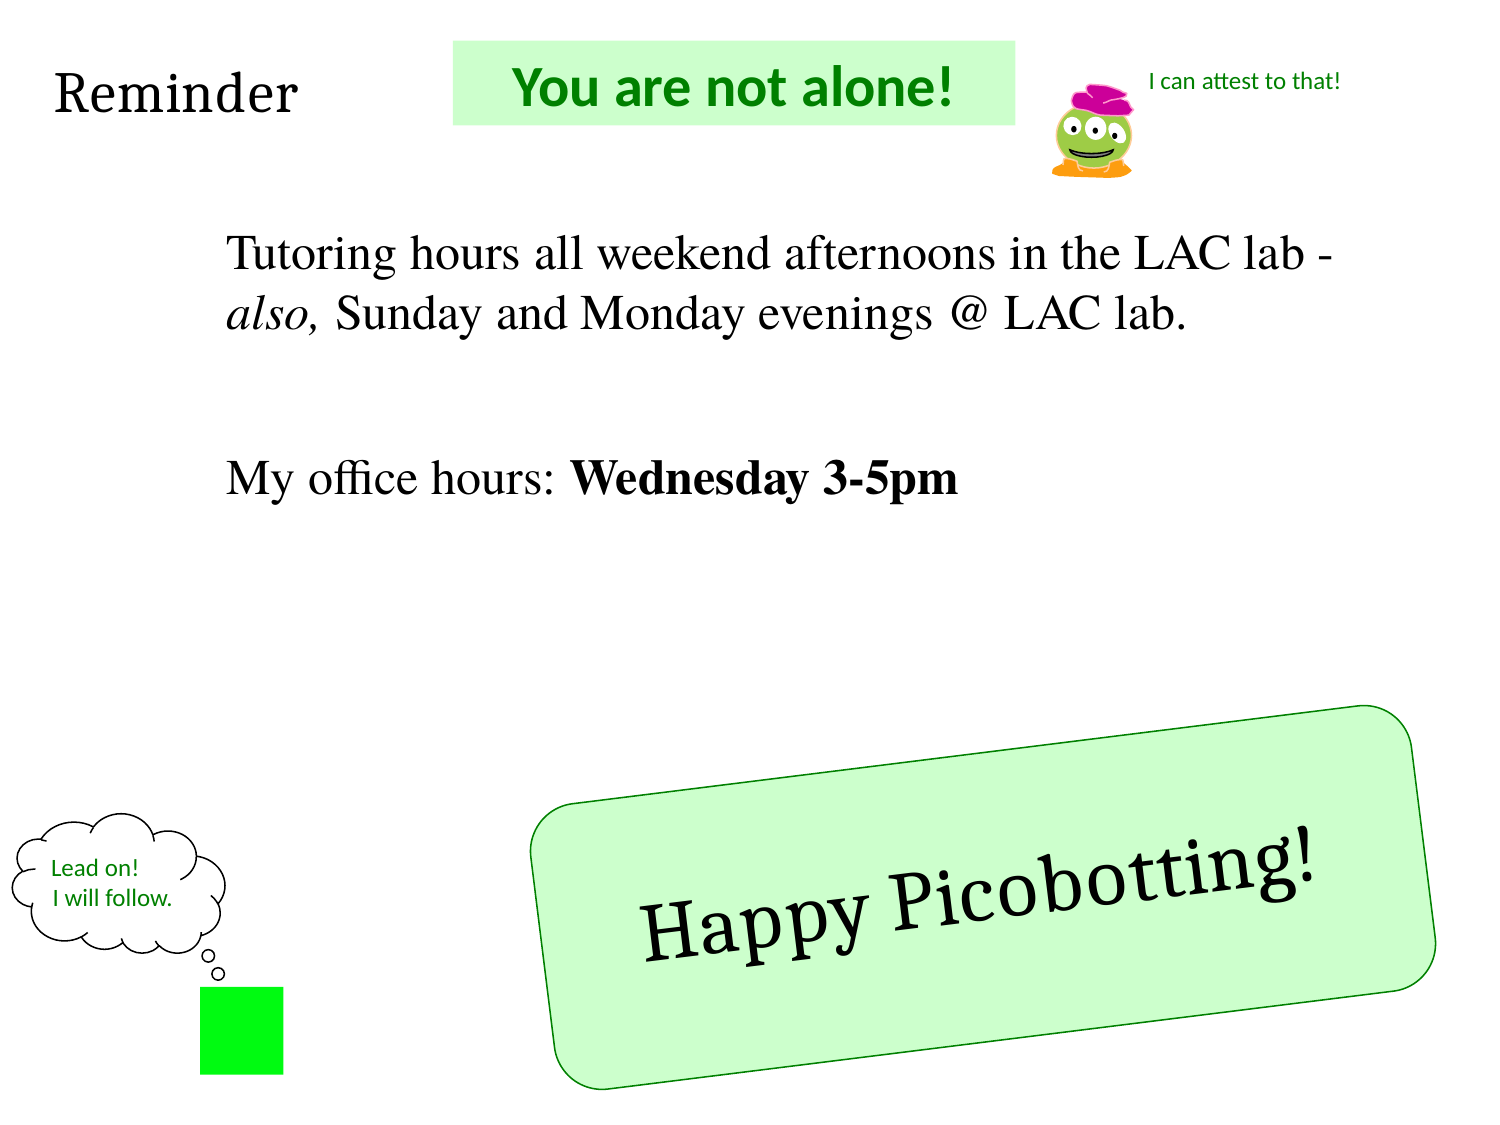

You are not alone!
Reminder
I can attest to that!

Tutoring hours all weekend afternoons in the LAC lab -
also, Sunday and Monday evenings @ LAC lab.
My office hours: Wednesday 3-5pm

Happy Picobotting!

Lead on!       I will follow.